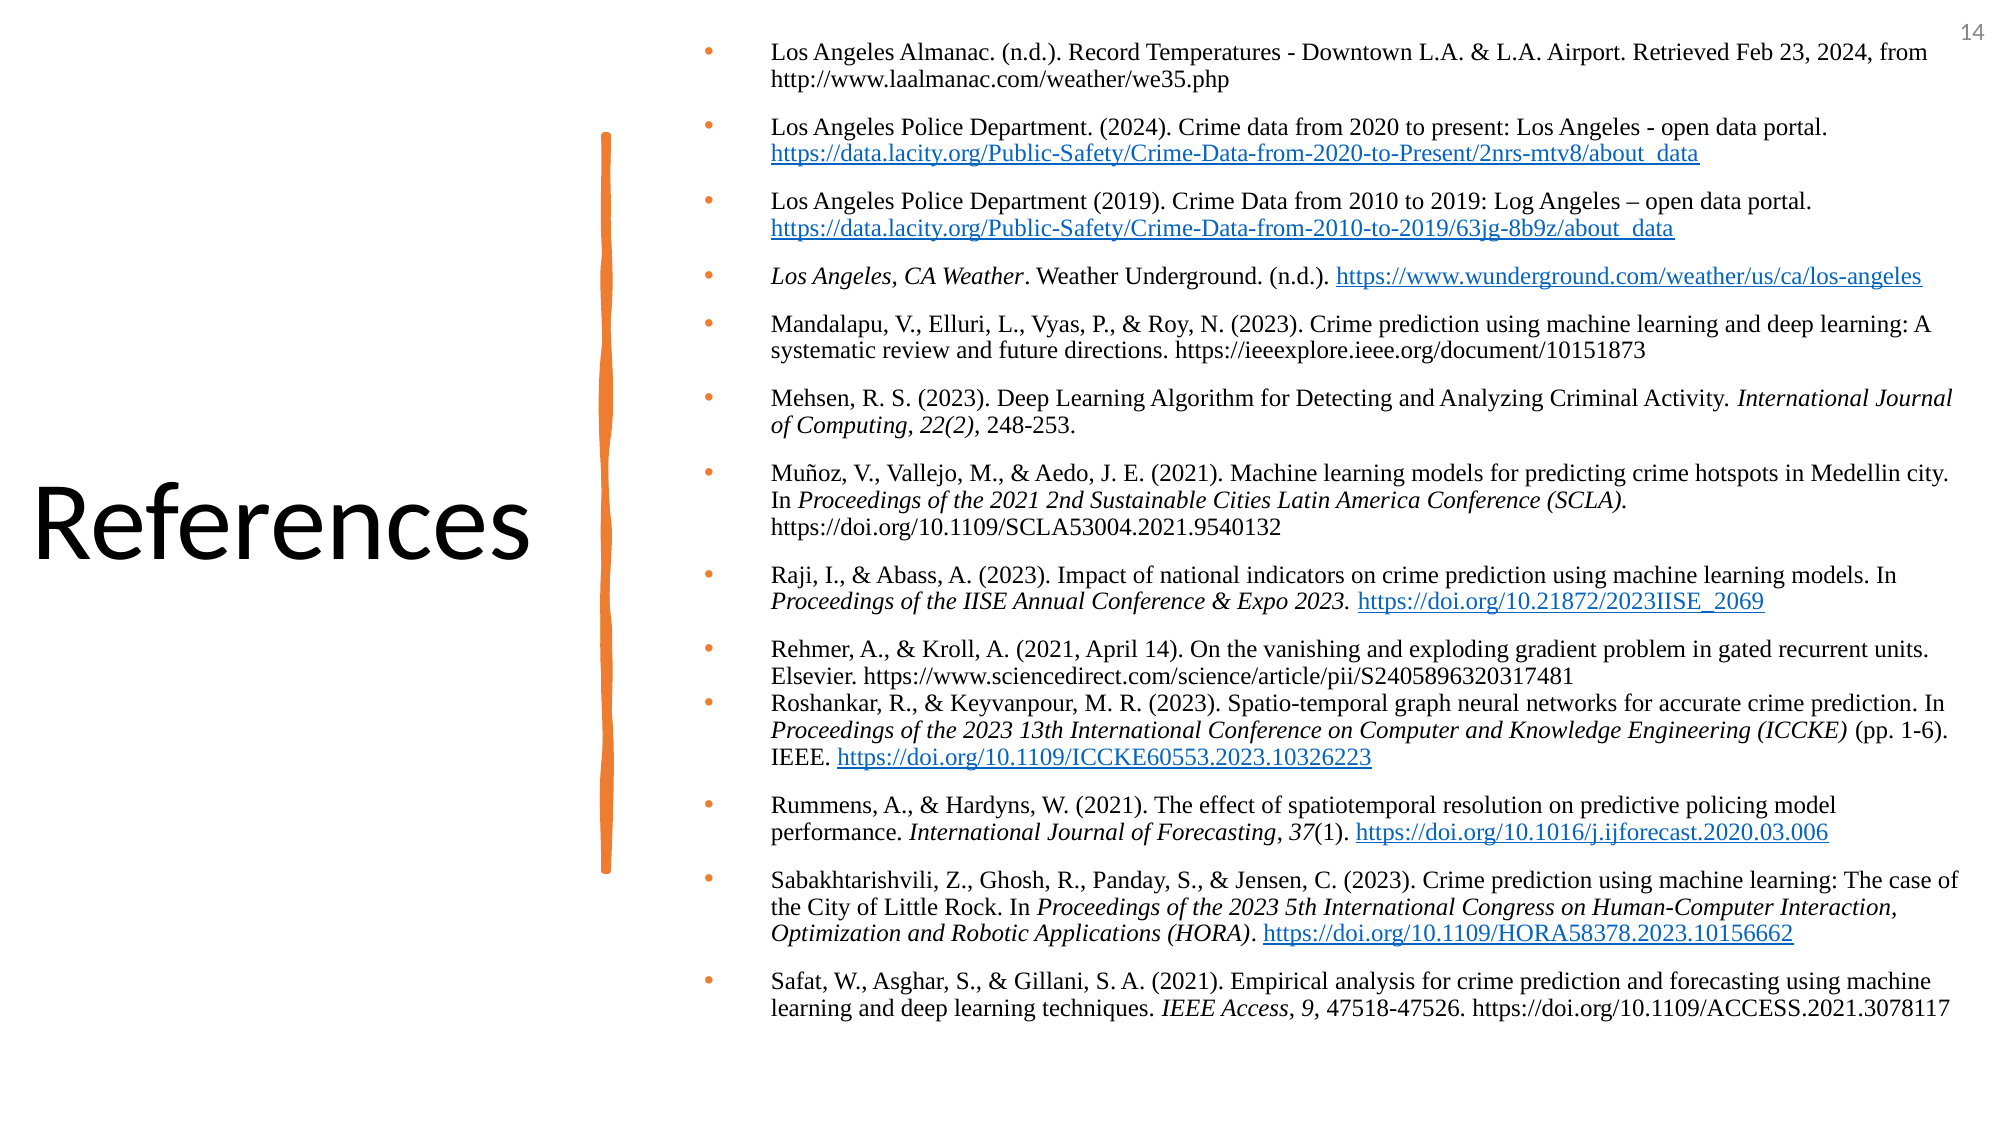

14
Los Angeles Almanac. (n.d.). Record Temperatures - Downtown L.A. & L.A. Airport. Retrieved Feb 23, 2024, from http://www.laalmanac.com/weather/we35.php
Los Angeles Police Department. (2024). Crime data from 2020 to present: Los Angeles - open data portal. https://data.lacity.org/Public-Safety/Crime-Data-from-2020-to-Present/2nrs-mtv8/about_data
Los Angeles Police Department (2019). Crime Data from 2010 to 2019: Log Angeles – open data portal. https://data.lacity.org/Public-Safety/Crime-Data-from-2010-to-2019/63jg-8b9z/about_data
Los Angeles, CA Weather. Weather Underground. (n.d.). https://www.wunderground.com/weather/us/ca/los-angeles
Mandalapu, V., Elluri, L., Vyas, P., & Roy, N. (2023). Crime prediction using machine learning and deep learning: A systematic review and future directions. https://ieeexplore.ieee.org/document/10151873
Mehsen, R. S. (2023). Deep Learning Algorithm for Detecting and Analyzing Criminal Activity. International Journal of Computing, 22(2), 248-253.
Muñoz, V., Vallejo, M., & Aedo, J. E. (2021). Machine learning models for predicting crime hotspots in Medellin city. In Proceedings of the 2021 2nd Sustainable Cities Latin America Conference (SCLA). https://doi.org/10.1109/SCLA53004.2021.9540132
Raji, I., & Abass, A. (2023). Impact of national indicators on crime prediction using machine learning models. In Proceedings of the IISE Annual Conference & Expo 2023. https://doi.org/10.21872/2023IISE_2069
Rehmer, A., & Kroll, A. (2021, April 14). On the vanishing and exploding gradient problem in gated recurrent units. Elsevier. https://www.sciencedirect.com/science/article/pii/S2405896320317481
Roshankar, R., & Keyvanpour, M. R. (2023). Spatio-temporal graph neural networks for accurate crime prediction. In Proceedings of the 2023 13th International Conference on Computer and Knowledge Engineering (ICCKE) (pp. 1-6). IEEE. https://doi.org/10.1109/ICCKE60553.2023.10326223
Rummens, A., & Hardyns, W. (2021). The effect of spatiotemporal resolution on predictive policing model performance. International Journal of Forecasting, 37(1). https://doi.org/10.1016/j.ijforecast.2020.03.006
Sabakhtarishvili, Z., Ghosh, R., Panday, S., & Jensen, C. (2023). Crime prediction using machine learning: The case of the City of Little Rock. In Proceedings of the 2023 5th International Congress on Human-Computer Interaction, Optimization and Robotic Applications (HORA). https://doi.org/10.1109/HORA58378.2023.10156662
Safat, W., Asghar, S., & Gillani, S. A. (2021). Empirical analysis for crime prediction and forecasting using machine learning and deep learning techniques. IEEE Access, 9, 47518-47526. https://doi.org/10.1109/ACCESS.2021.3078117

# References